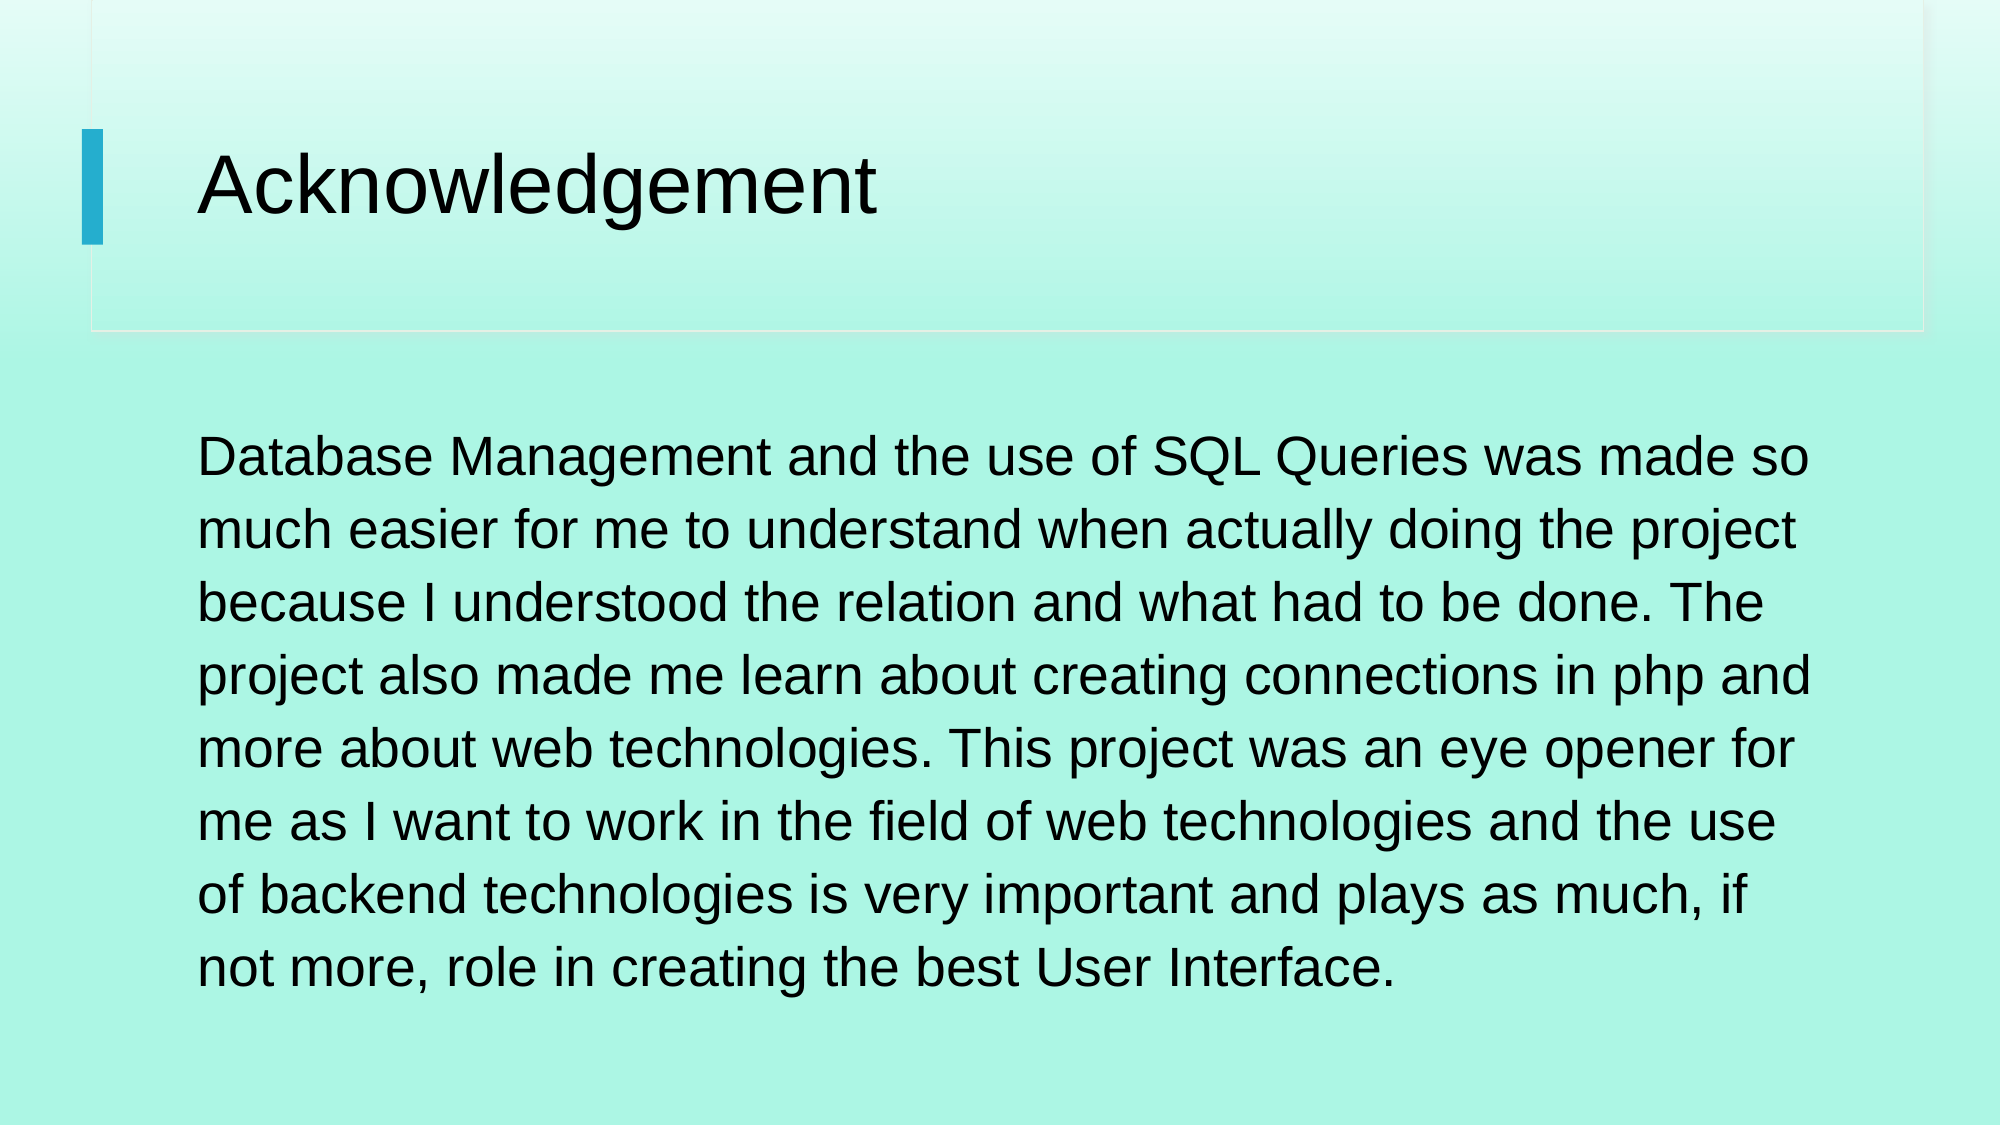

# Acknowledgement
Database Management and the use of SQL Queries was made so much easier for me to understand when actually doing the project because I understood the relation and what had to be done. The project also made me learn about creating connections in php and more about web technologies. This project was an eye opener for me as I want to work in the field of web technologies and the use of backend technologies is very important and plays as much, if not more, role in creating the best User Interface.